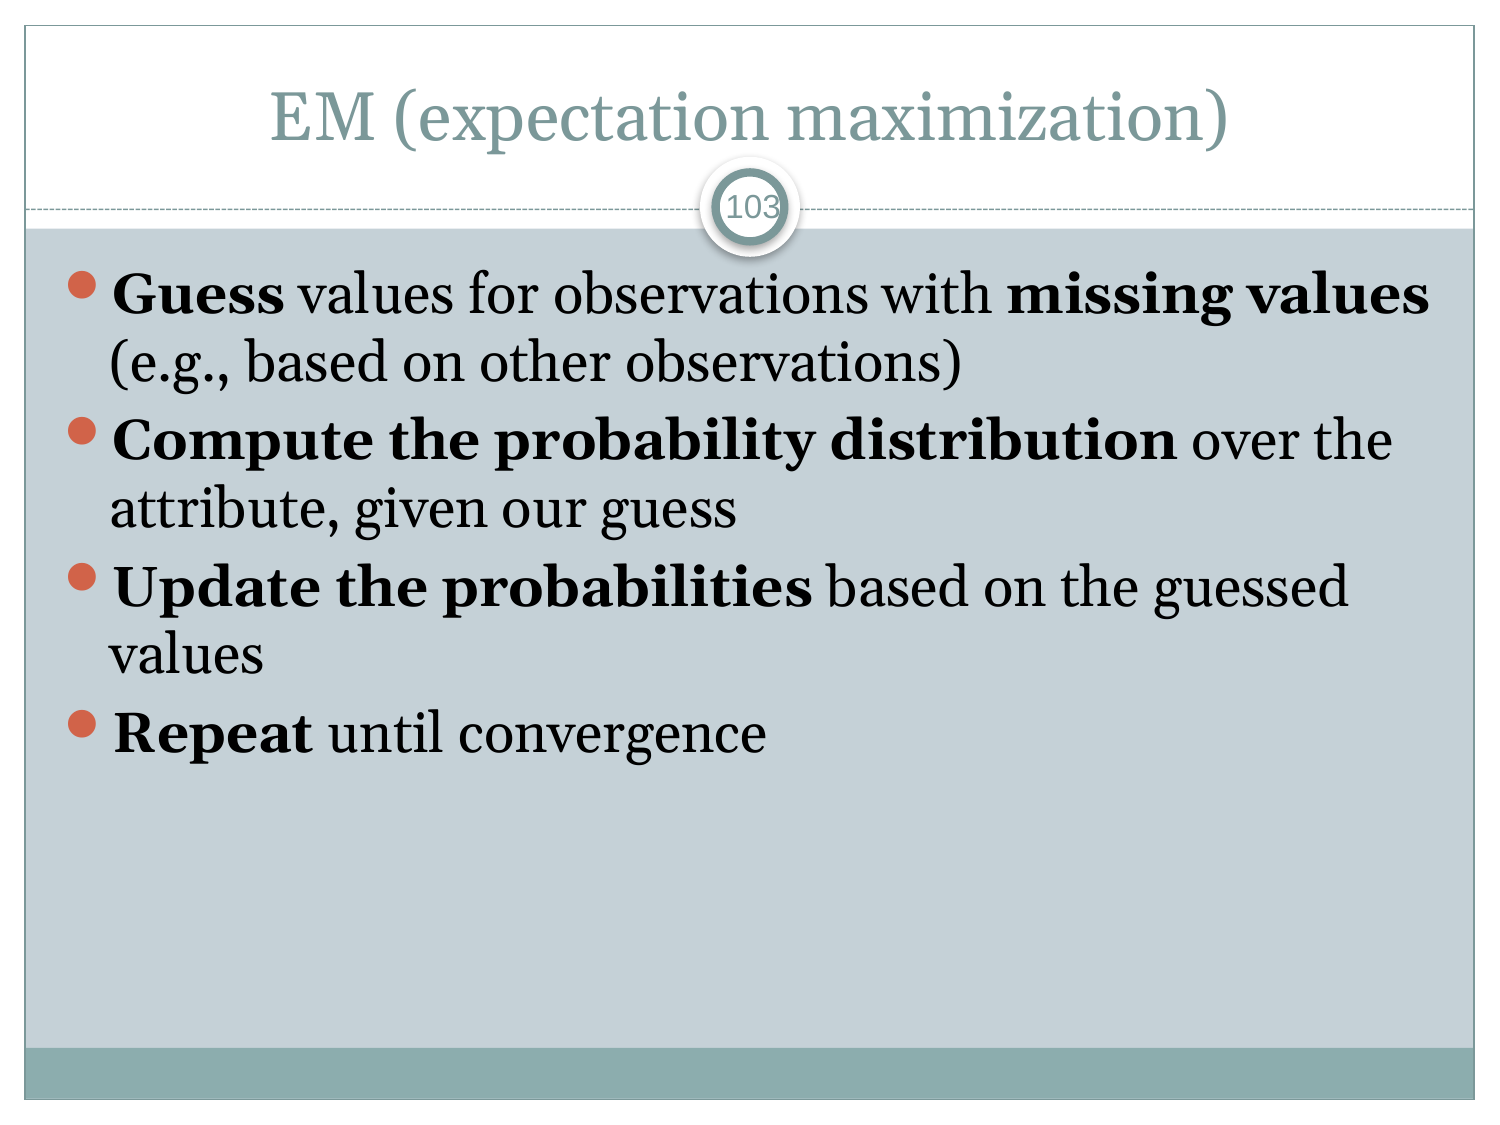

# EM (expectation maximization)
Guess values for observations with missing values (e.g., based on other observations)
Compute the probability distribution over the attribute, given our guess
Update the probabilities based on the guessed values
Repeat until convergence
103